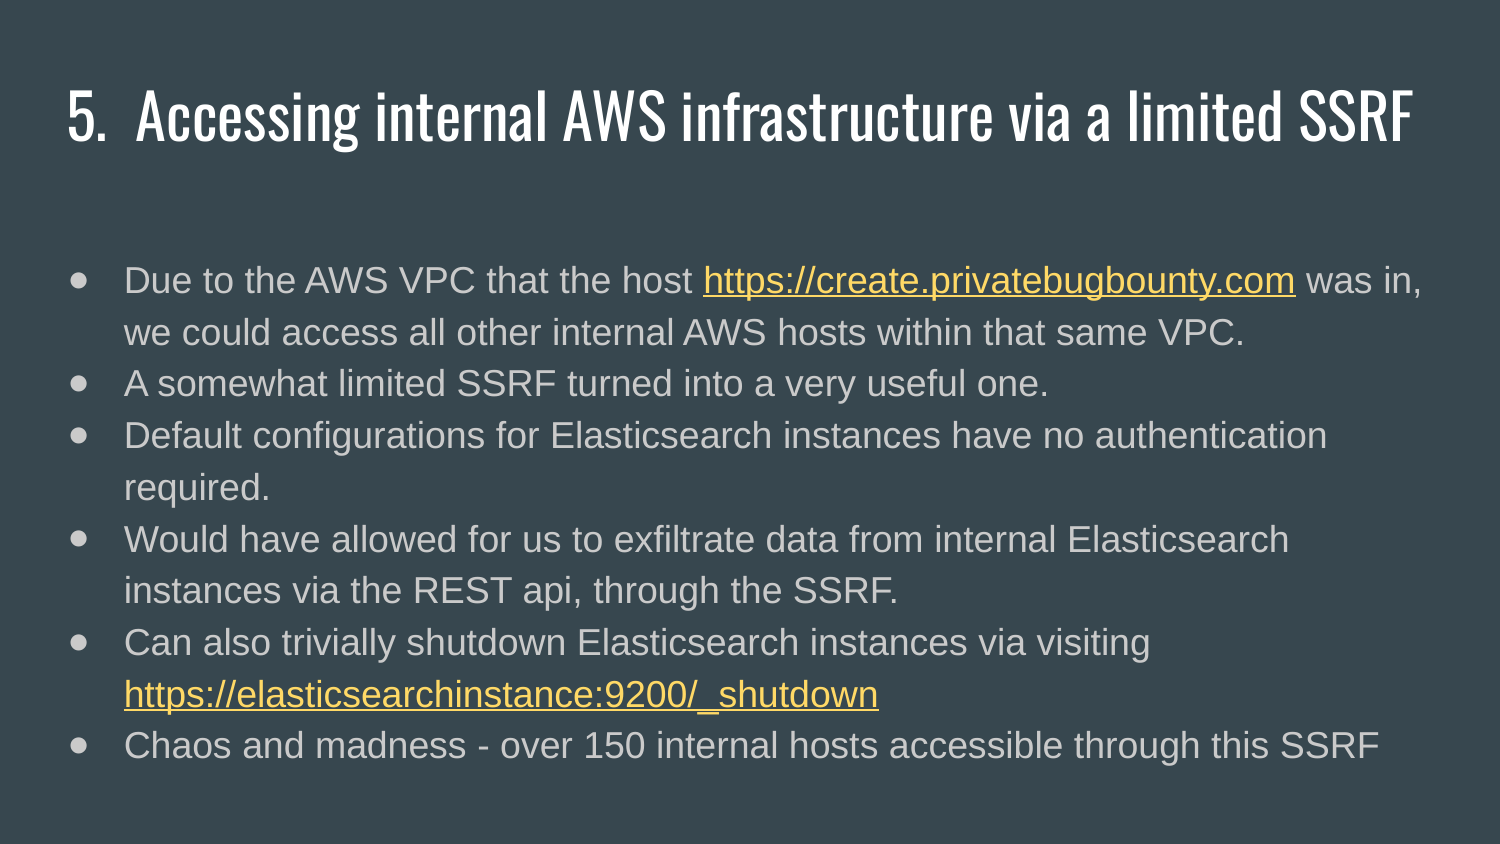

# 5.  Accessing internal AWS infrastructure via a limited SSRF
Due to the AWS VPC that the host https://create.privatebugbounty.com was in, we could access all other internal AWS hosts within that same VPC.
A somewhat limited SSRF turned into a very useful one.
Default configurations for Elasticsearch instances have no authentication required.
Would have allowed for us to exfiltrate data from internal Elasticsearch instances via the REST api, through the SSRF.
Can also trivially shutdown Elasticsearch instances via visiting https://elasticsearchinstance:9200/_shutdown
Chaos and madness - over 150 internal hosts accessible through this SSRF